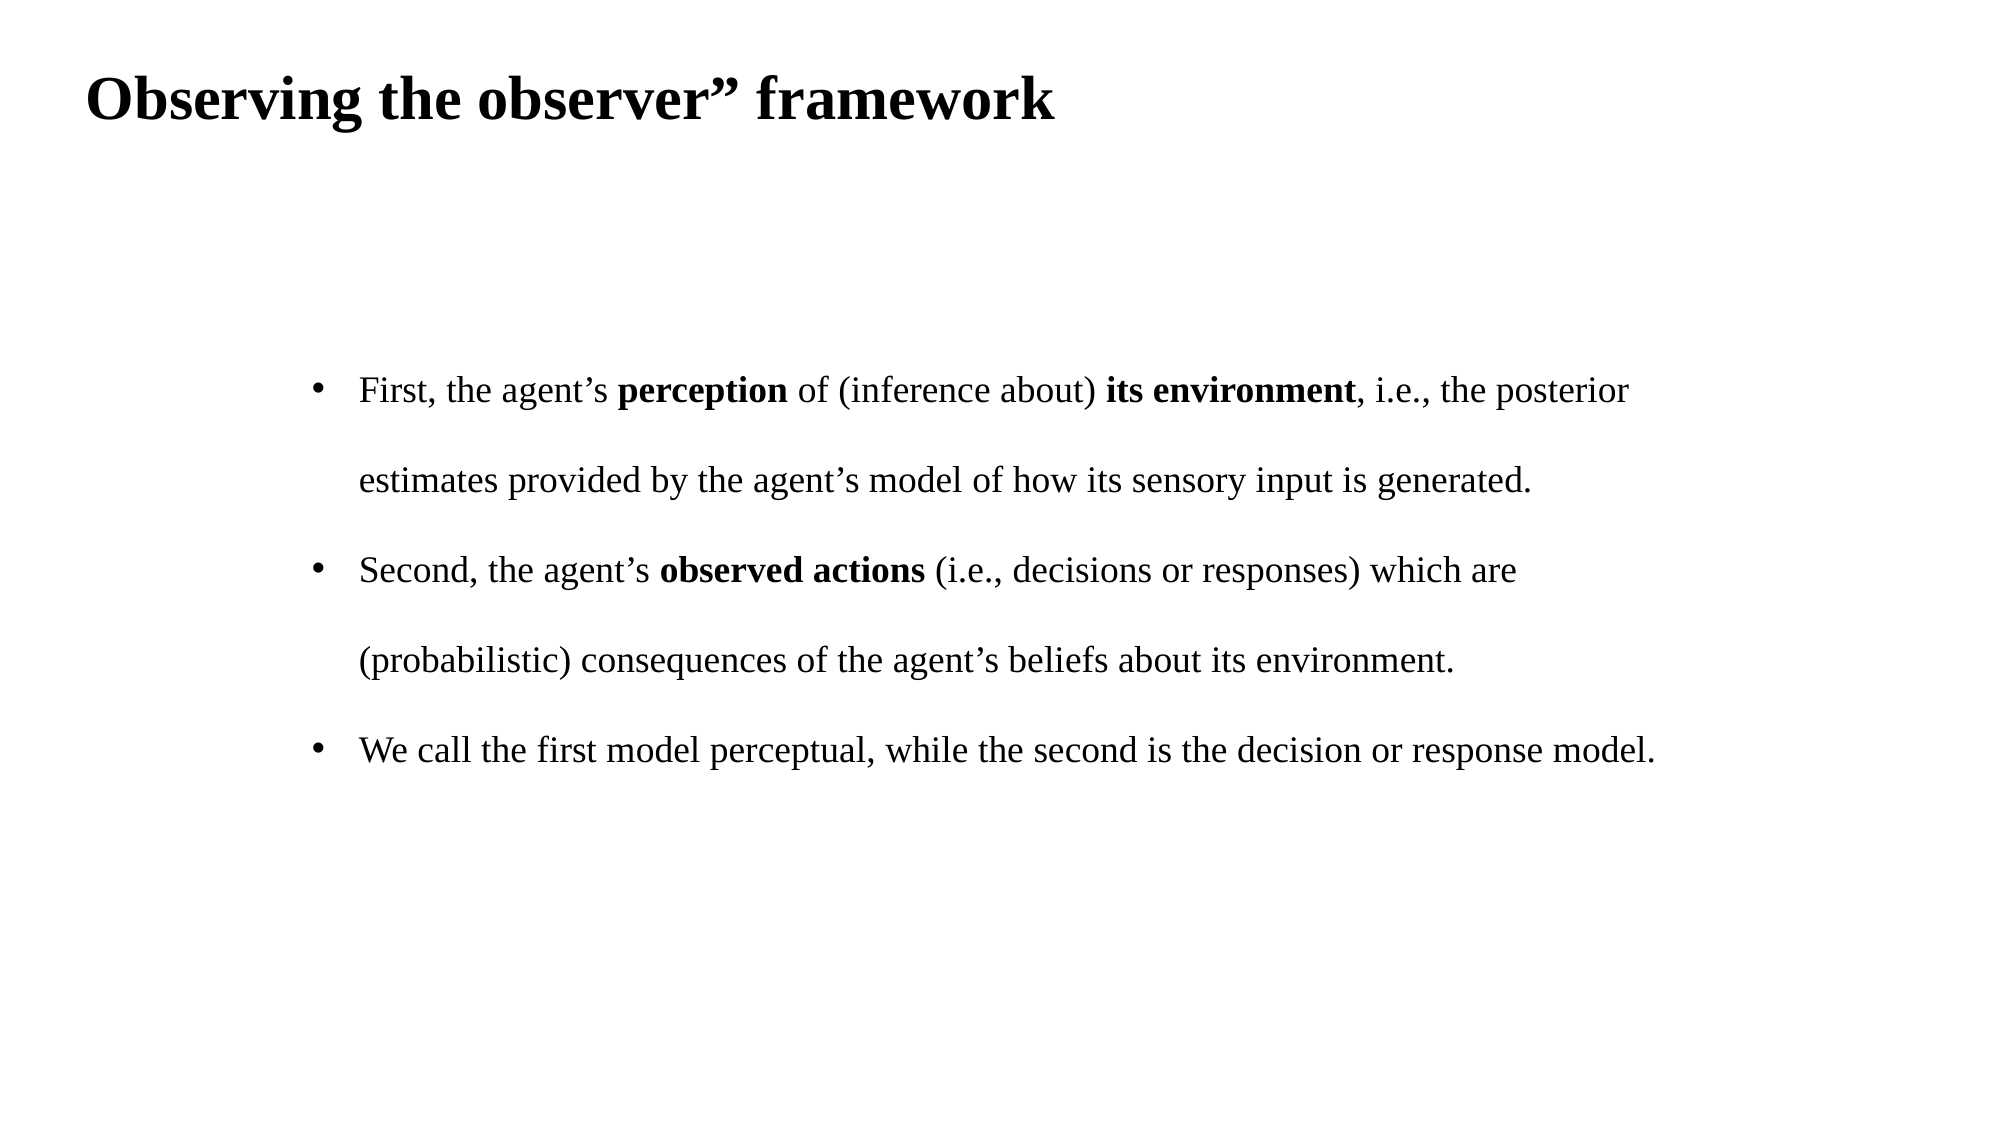

Observing the observer” framework
First, the agent’s perception of (inference about) its environment, i.e., the posterior estimates provided by the agent’s model of how its sensory input is generated.
Second, the agent’s observed actions (i.e., decisions or responses) which are (probabilistic) consequences of the agent’s beliefs about its environment.
We call the first model perceptual, while the second is the decision or response model.